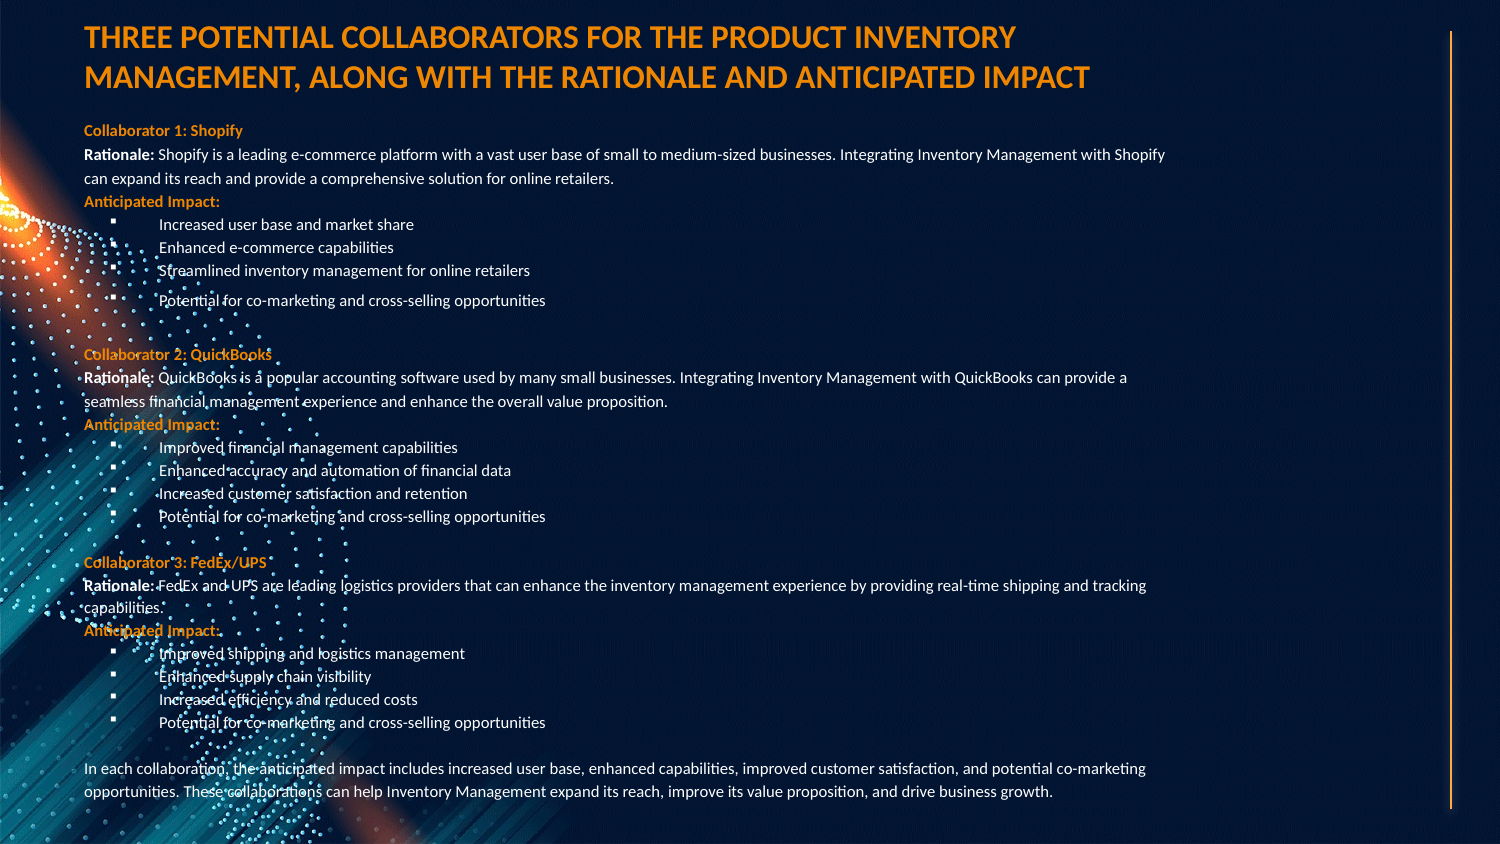

# THREE POTENTIAL COLLABORATORS FOR THE PRODUCT INVENTORY MANAGEMENT, ALONG WITH THE RATIONALE AND ANTICIPATED IMPACT
Collaborator 1: Shopify
Rationale: Shopify is a leading e-commerce platform with a vast user base of small to medium-sized businesses. Integrating Inventory Management with Shopify can expand its reach and provide a comprehensive solution for online retailers.
Anticipated Impact:
Increased user base and market share
Enhanced e-commerce capabilities
Streamlined inventory management for online retailers
Potential for co-marketing and cross-selling opportunities

Collaborator 2: QuickBooks
Rationale: QuickBooks is a popular accounting software used by many small businesses. Integrating Inventory Management with QuickBooks can provide a seamless financial management experience and enhance the overall value proposition.
Anticipated Impact:
Improved financial management capabilities
Enhanced accuracy and automation of financial data
Increased customer satisfaction and retention
Potential for co-marketing and cross-selling opportunities

Collaborator 3: FedEx/UPS
Rationale: FedEx and UPS are leading logistics providers that can enhance the inventory management experience by providing real-time shipping and tracking capabilities.
Anticipated Impact:
Improved shipping and logistics management
Enhanced supply chain visibility
Increased efficiency and reduced costs
Potential for co-marketing and cross-selling opportunities

In each collaboration, the anticipated impact includes increased user base, enhanced capabilities, improved customer satisfaction, and potential co-marketing opportunities. These collaborations can help Inventory Management expand its reach, improve its value proposition, and drive business growth.